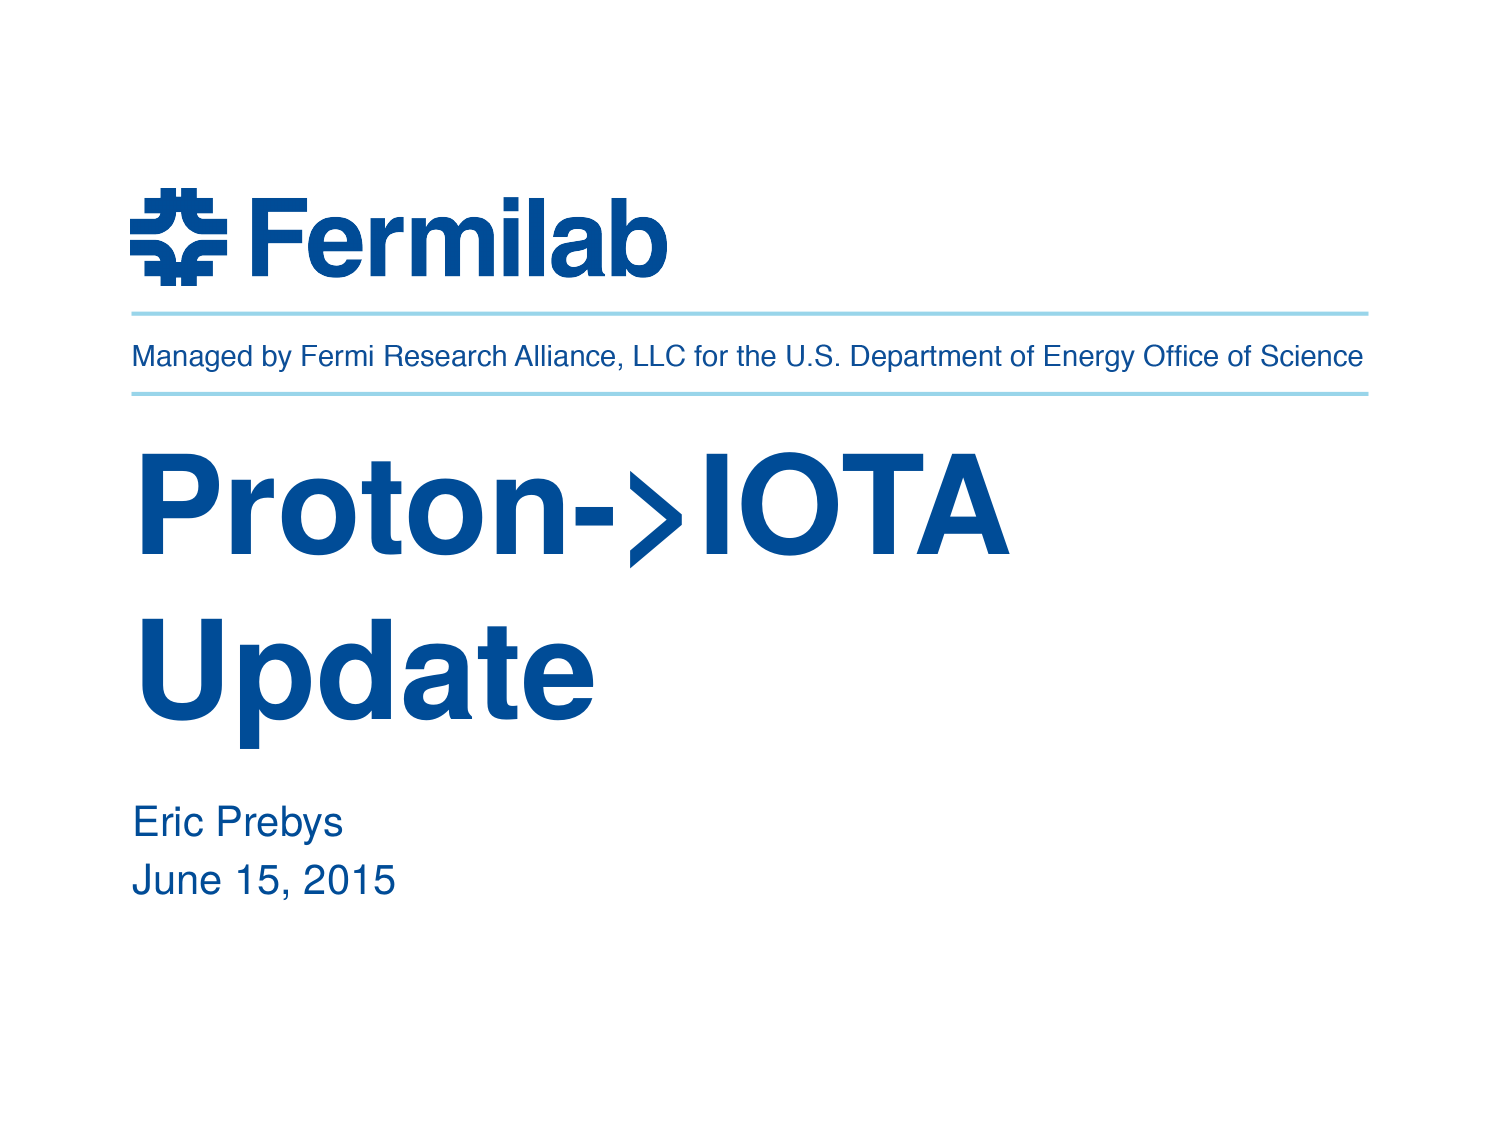

# Proton->IOTA Update
Eric Prebys
June 15, 2015